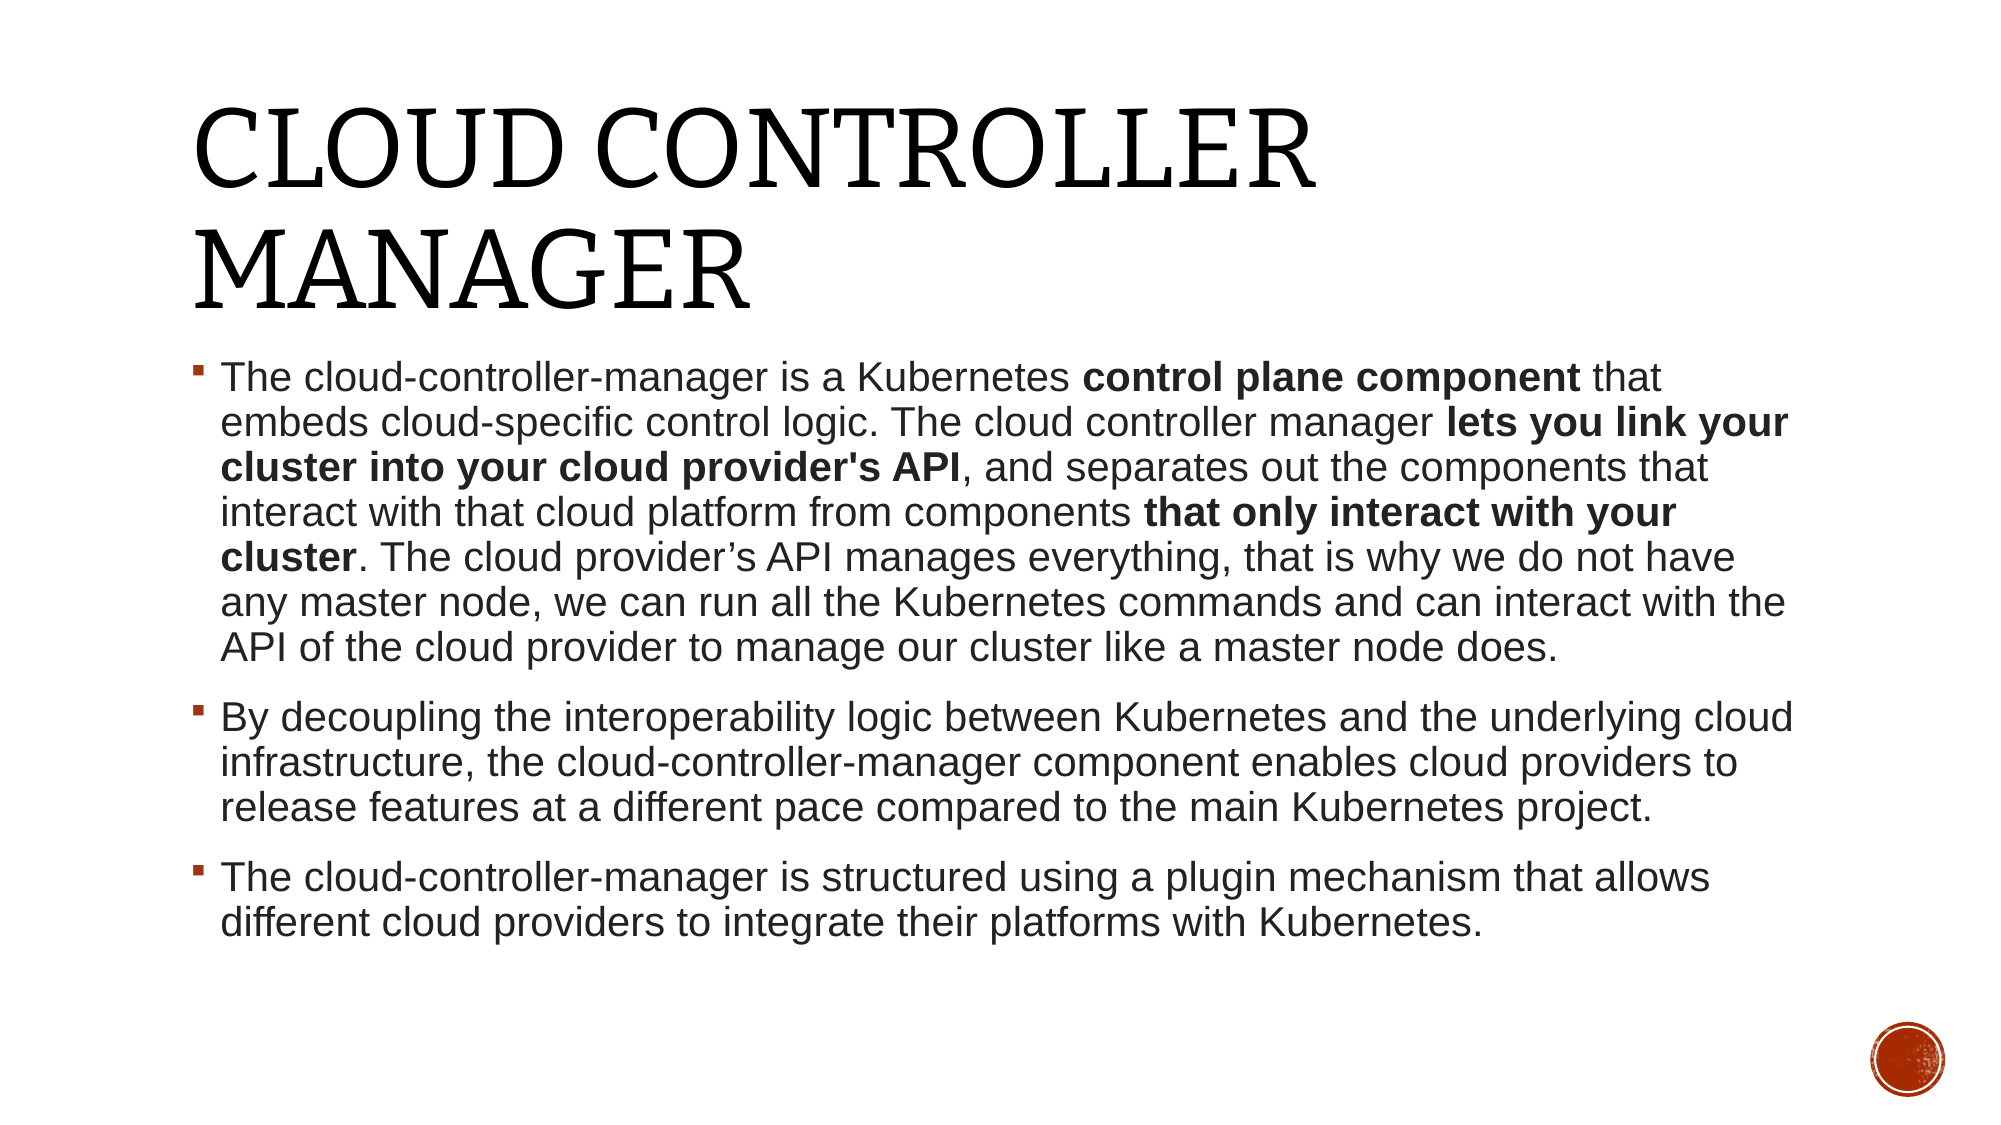

# Cloud controller manager
The cloud-controller-manager is a Kubernetes control plane component that embeds cloud-specific control logic. The cloud controller manager lets you link your cluster into your cloud provider's API, and separates out the components that interact with that cloud platform from components that only interact with your cluster. The cloud provider’s API manages everything, that is why we do not have any master node, we can run all the Kubernetes commands and can interact with the API of the cloud provider to manage our cluster like a master node does.
By decoupling the interoperability logic between Kubernetes and the underlying cloud infrastructure, the cloud-controller-manager component enables cloud providers to release features at a different pace compared to the main Kubernetes project.
The cloud-controller-manager is structured using a plugin mechanism that allows different cloud providers to integrate their platforms with Kubernetes.